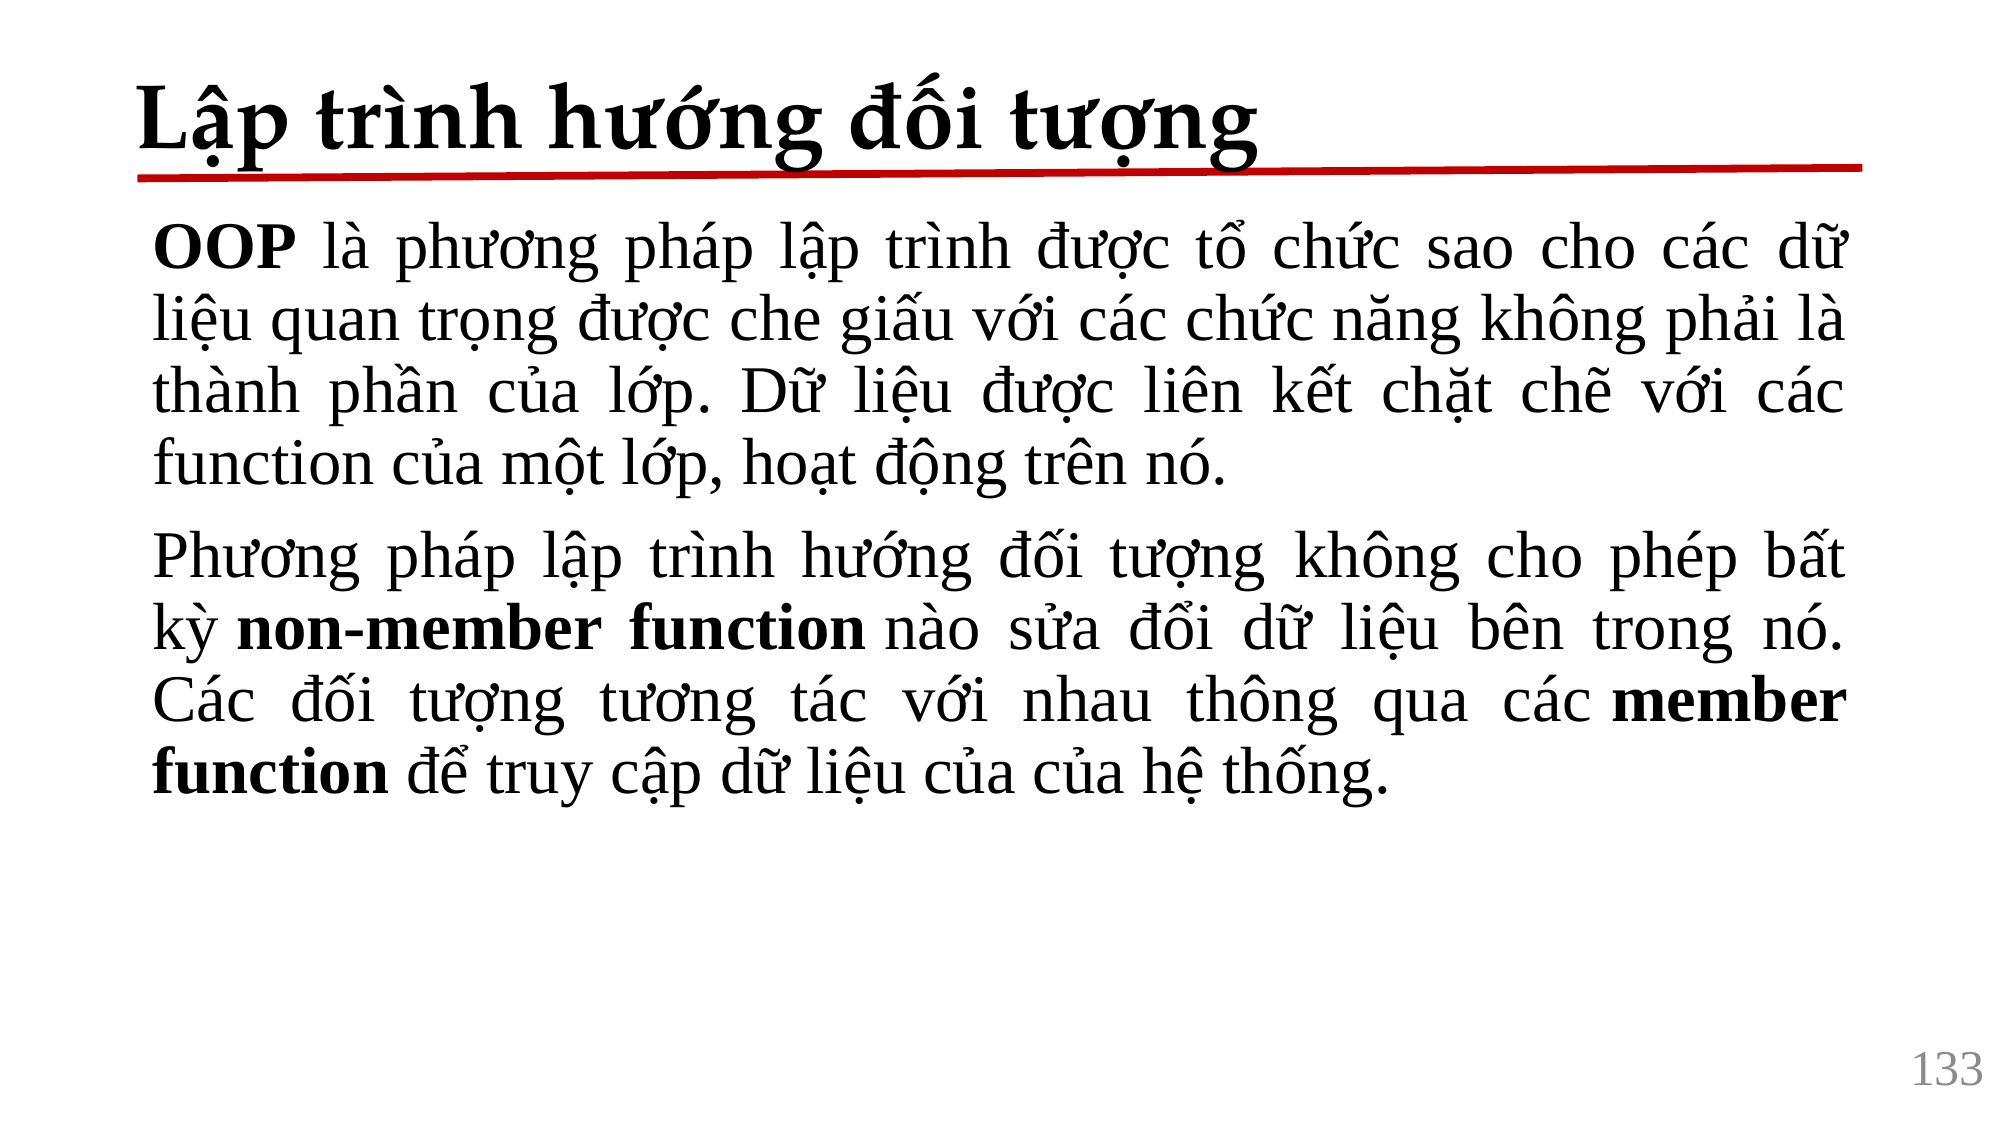

# Lập trình hướng đối tượng
OOP là phương pháp lập trình được tổ chức sao cho các dữ liệu quan trọng được che giấu với các chức năng không phải là thành phần của lớp. Dữ liệu được liên kết chặt chẽ với các function của một lớp, hoạt động trên nó.
Phương pháp lập trình hướng đối tượng không cho phép bất kỳ non-member function nào sửa đổi dữ liệu bên trong nó. Các đối tượng tương tác với nhau thông qua các member function để truy cập dữ liệu của của hệ thống.
133